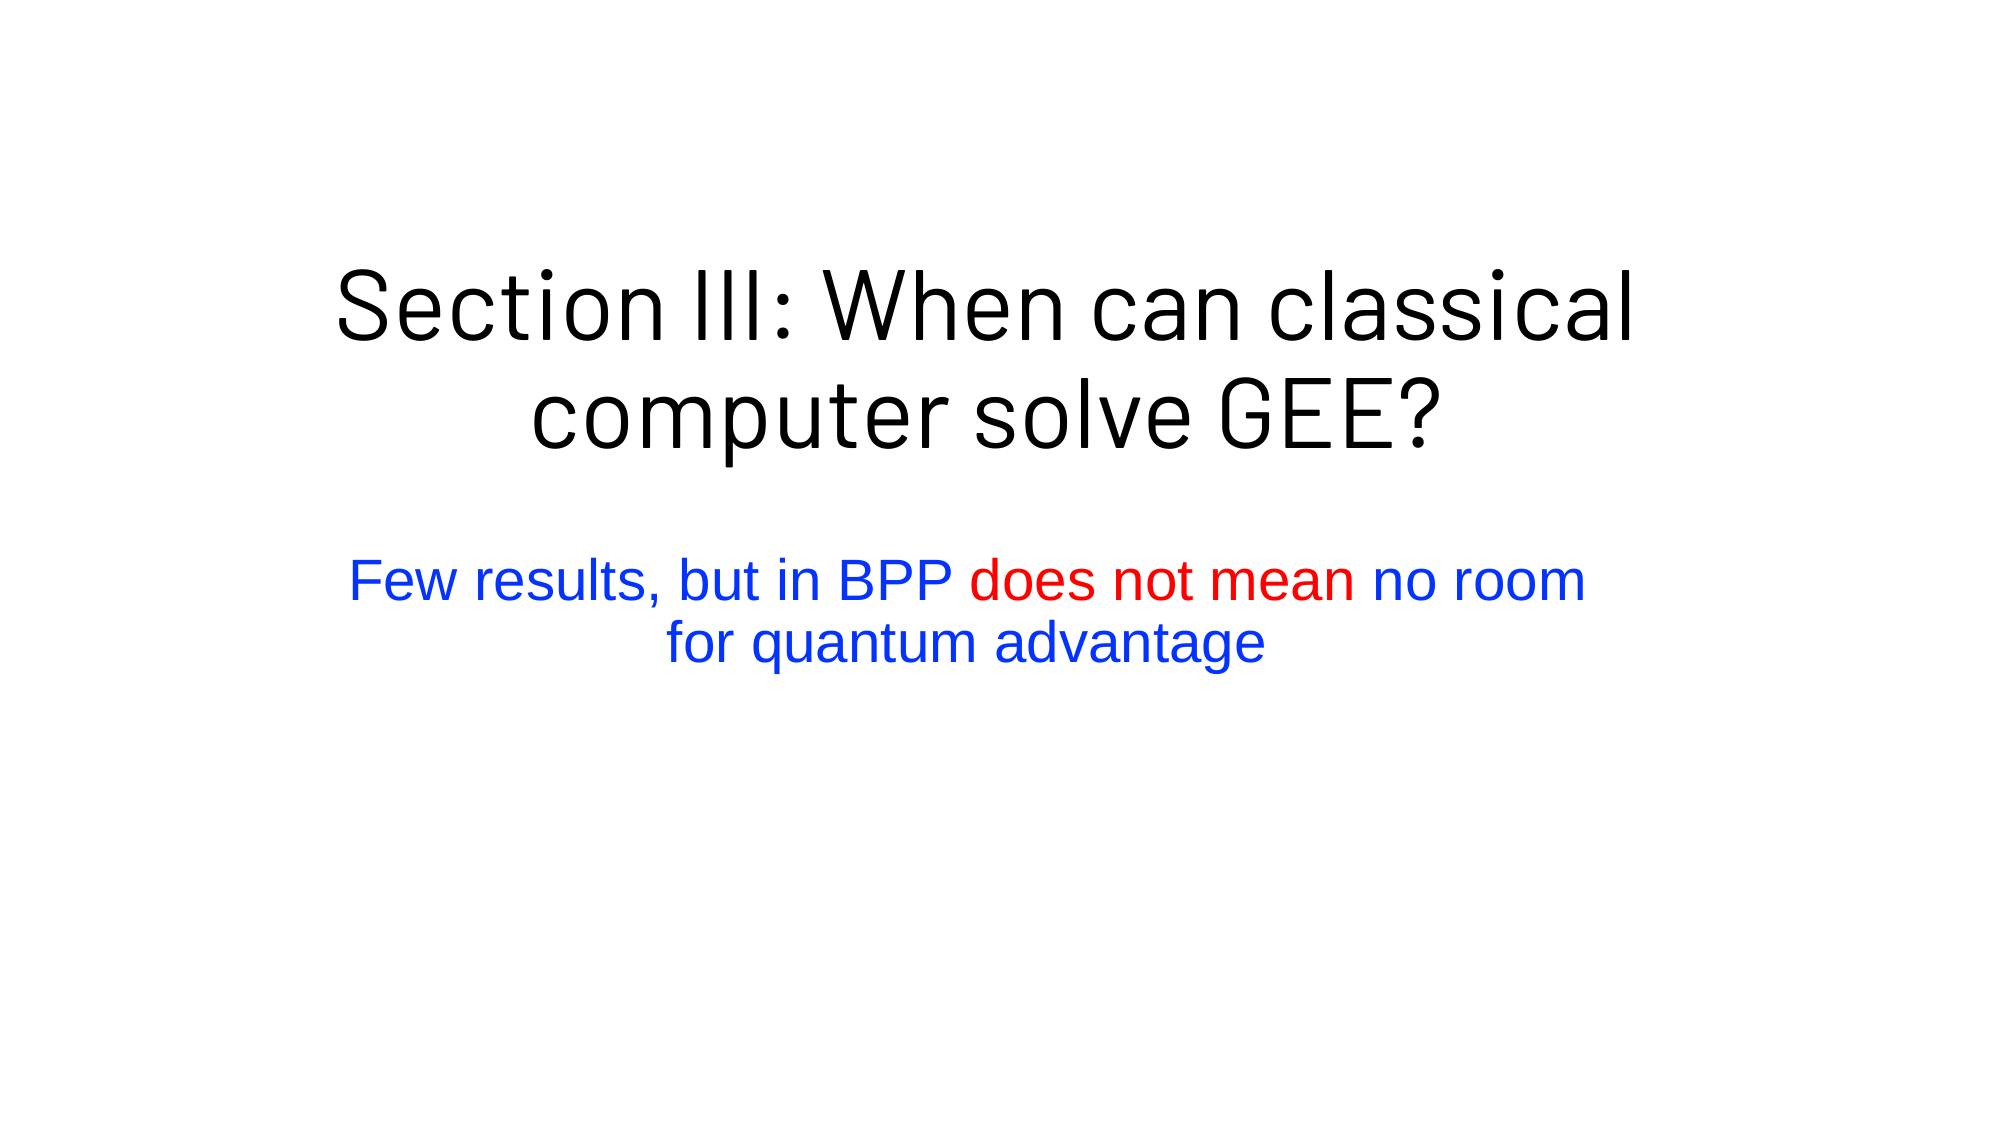

# Section III: When can classical computer solve GEE?
Few results, but in BPP does not mean no room for quantum advantage